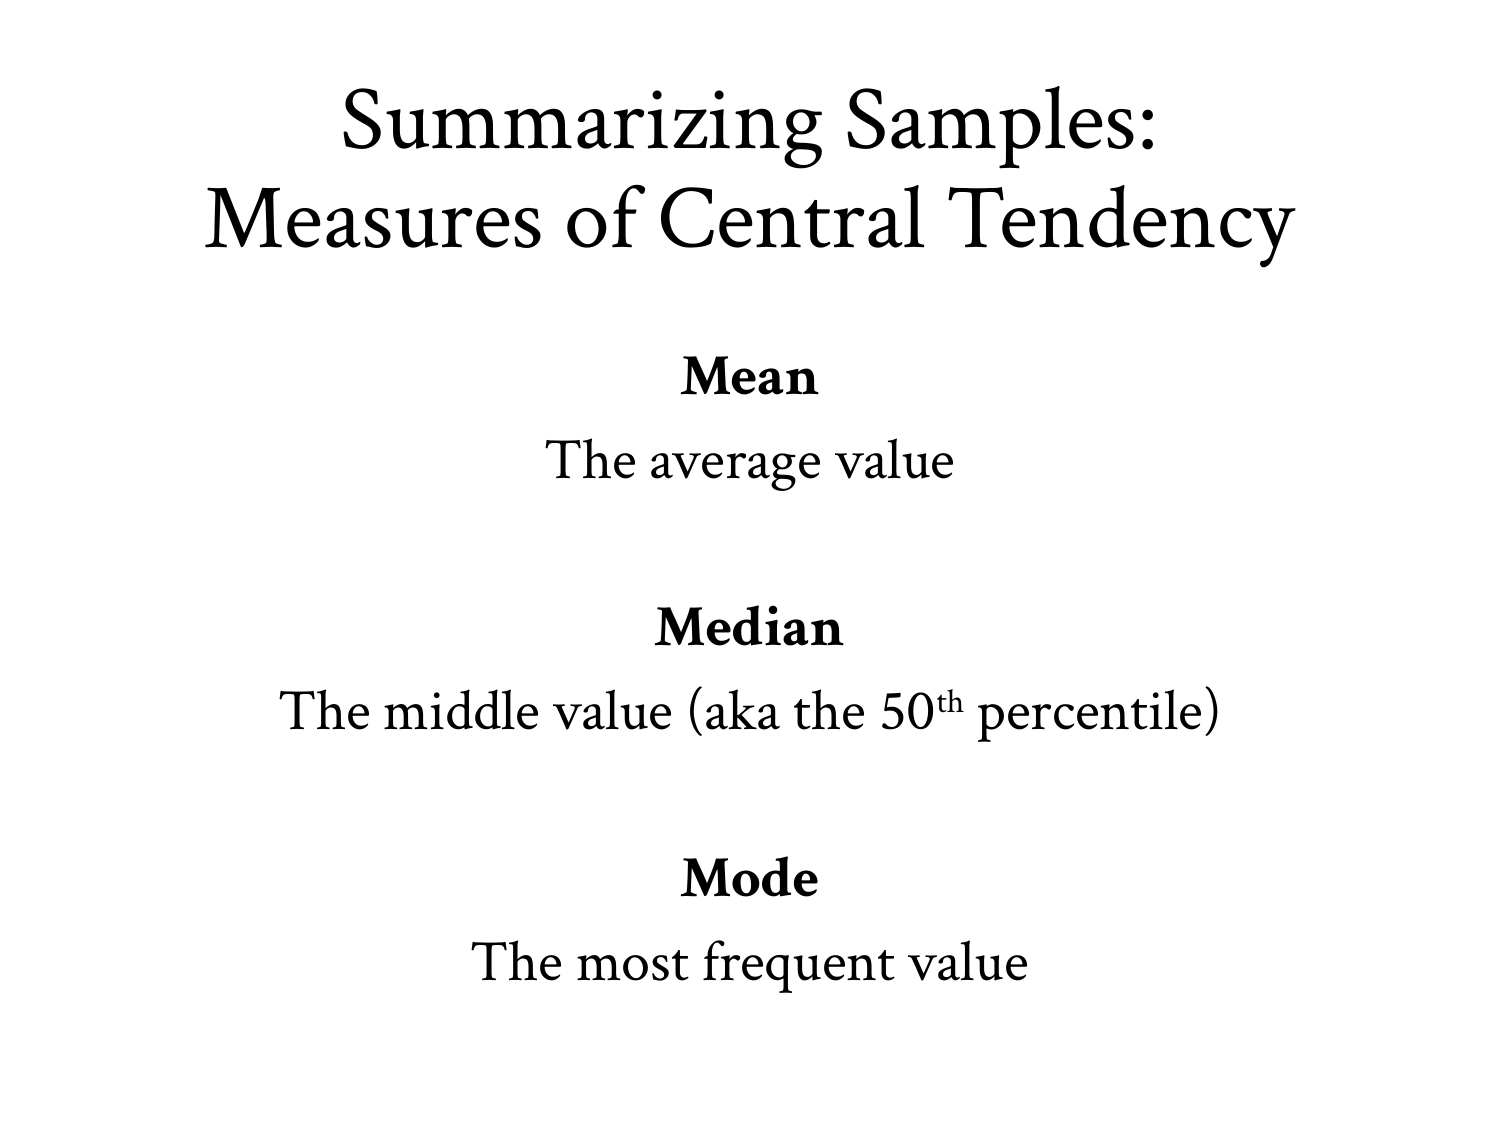

# Summarizing Samples: Measures of Central Tendency
Mean
The average value

Median
The middle value (aka the 50th percentile)

Mode
The most frequent value